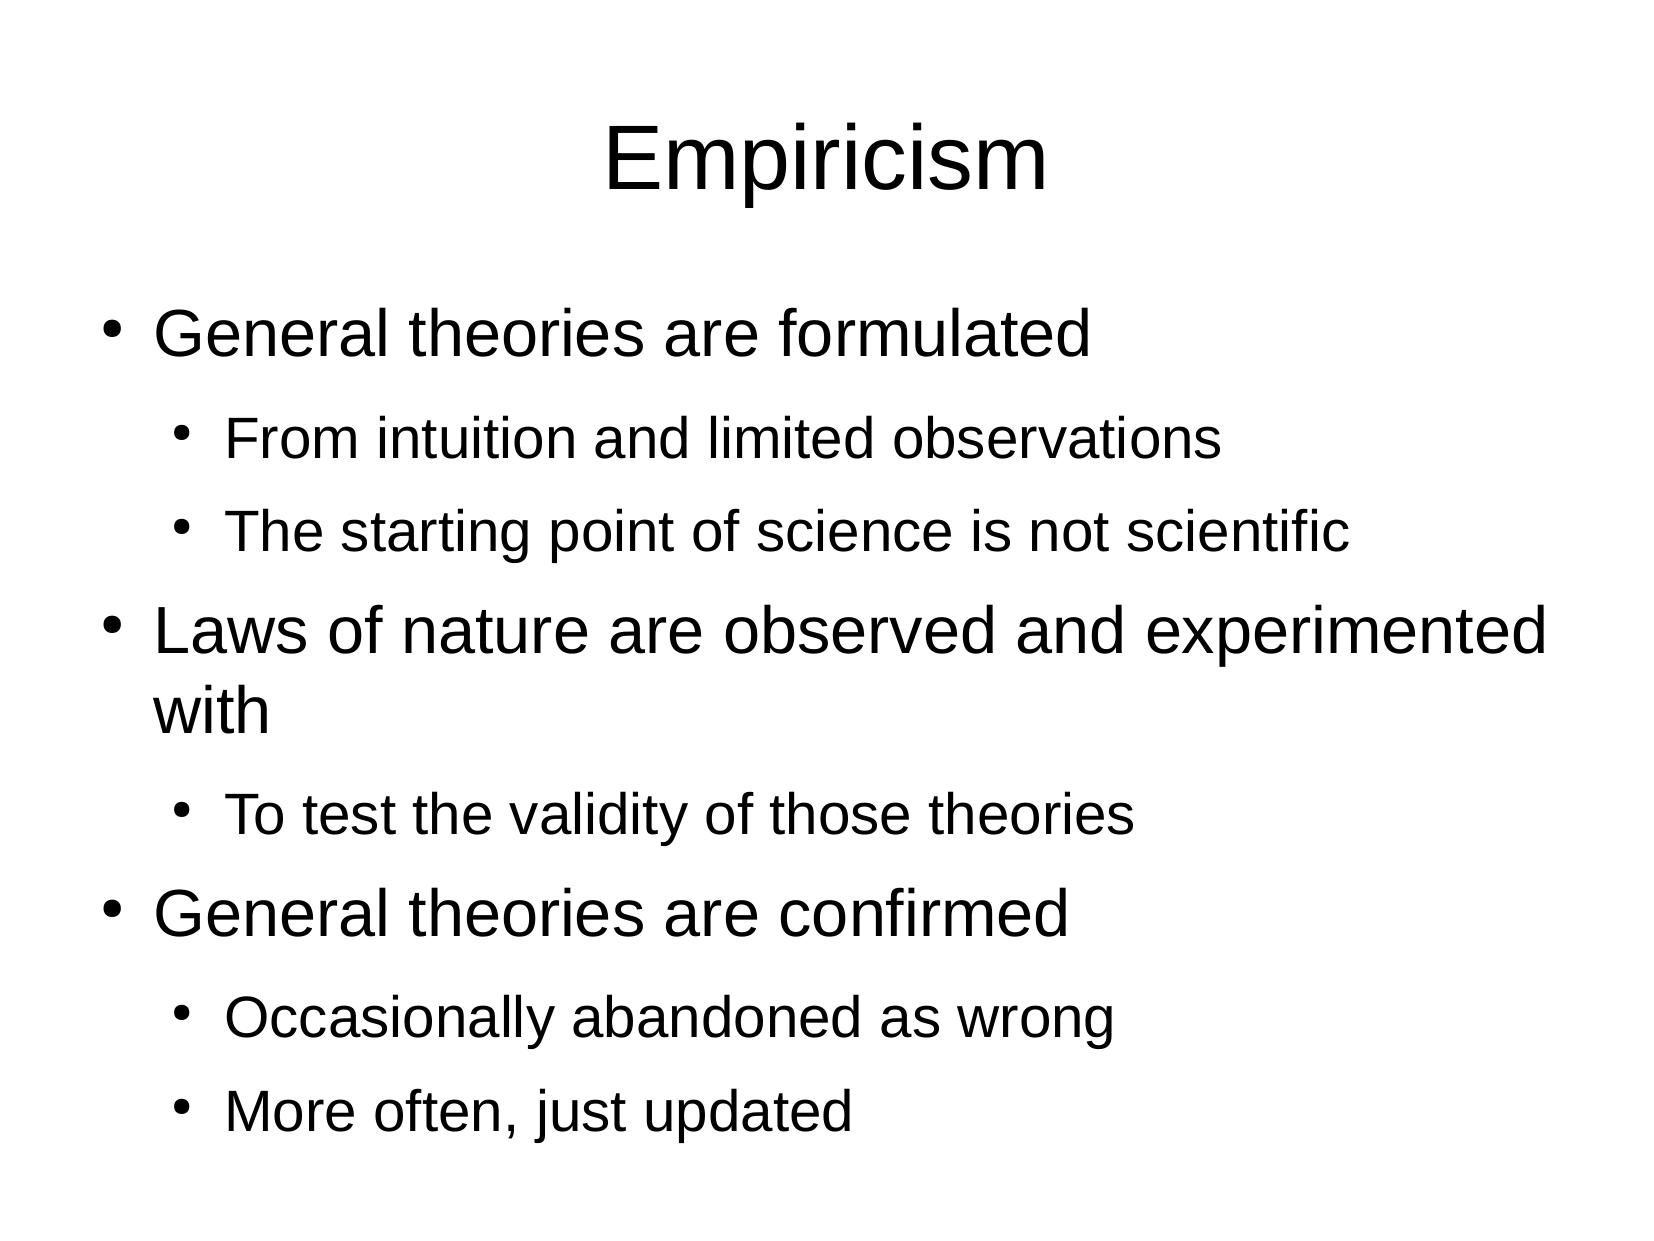

Empiricism
General theories are formulated
From intuition and limited observations
The starting point of science is not scientific
Laws of nature are observed and experimented with
To test the validity of those theories
General theories are confirmed
Occasionally abandoned as wrong
More often, just updated